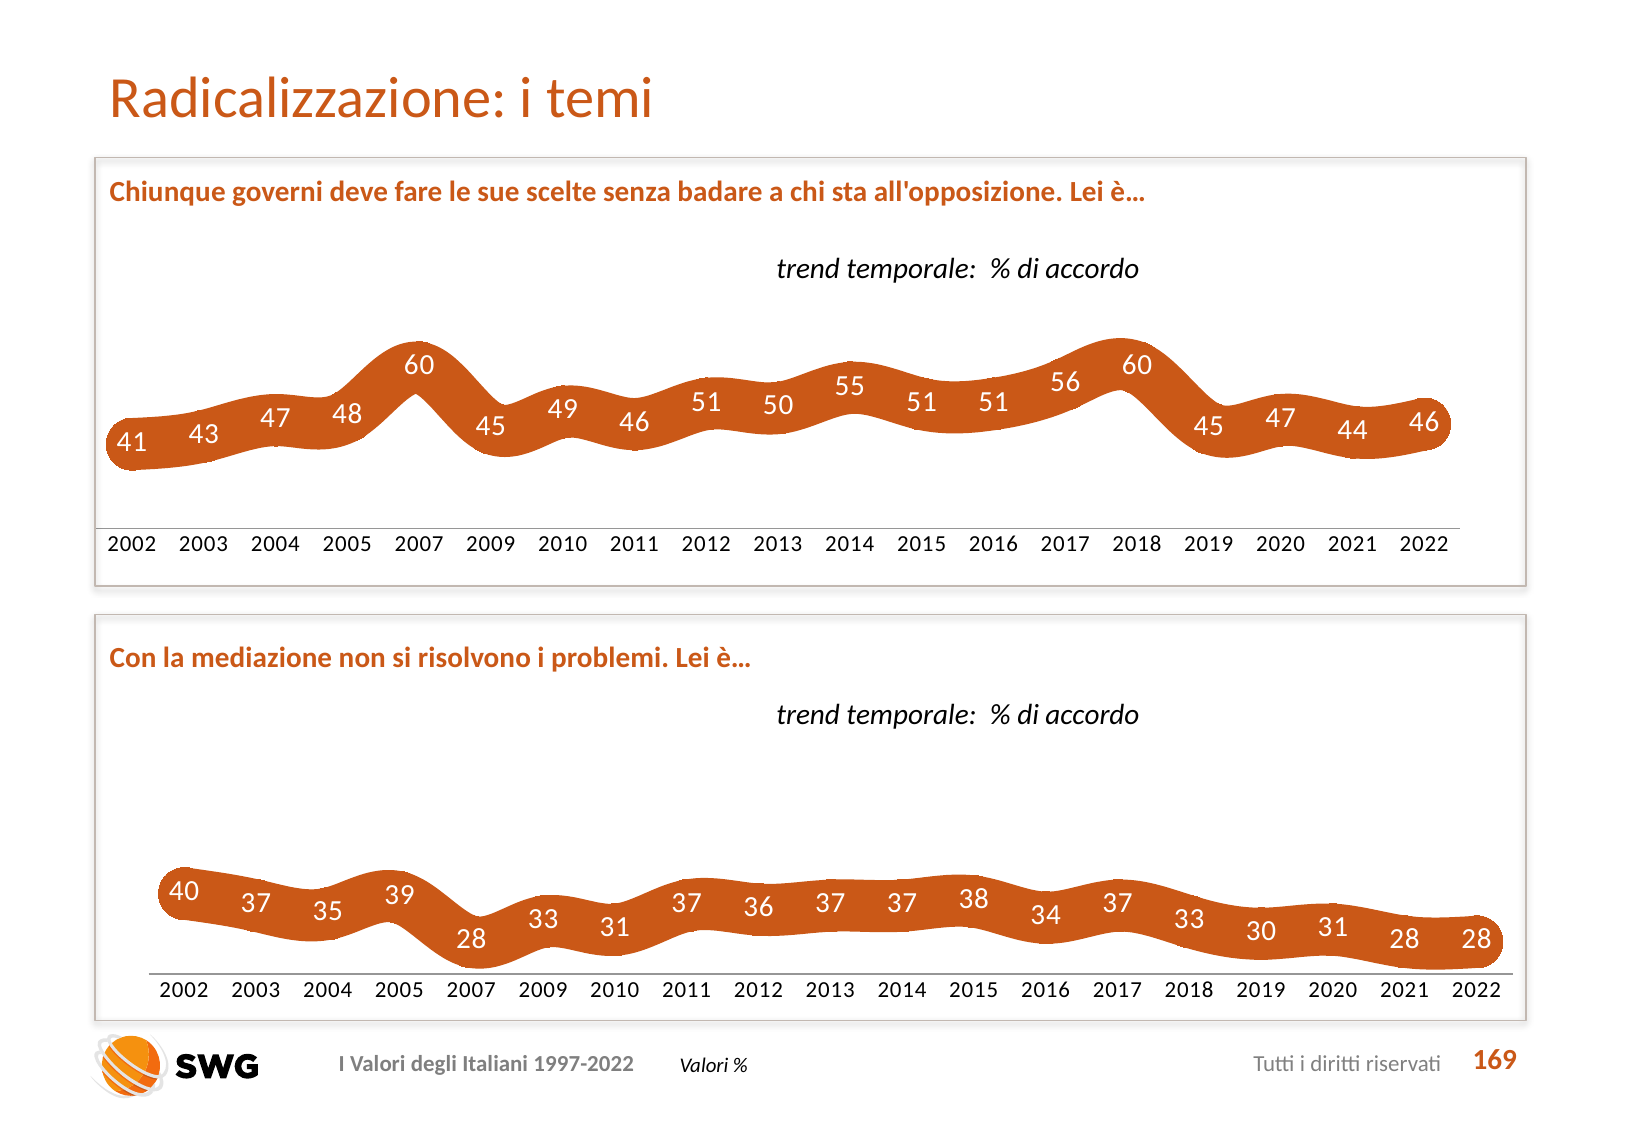

# Radicalizzazione: i temi

Chiunque governi deve fare le sue scelte senza badare a chi sta all'opposizione. Lei è…
trend temporale:  % di accordo

### Chart

| Category |  |
|---|---|
| 2002 | 41.0 |
| 2003 | 43.0 |
| 2004 | 47.0 |
| 2005 | 48.0 |
| 2007 | 60.0 |
| 2009 | 45.0 |
| 2010 | 49.0 |
| 2011 | 46.0 |
| 2012 | 51.0 |
| 2013 | 50.0 |
| 2014 | 55.0 |
| 2015 | 51.0 |
| 2016 | 51.0 |
| 2017 | 56.0 |
| 2018 | 60.0 |
| 2019 | 45.0 |
| 2020 | 47.0 |
| 2021 | 44.0 |
| 2022 | 46.0 |

Con la mediazione non si risolvono i problemi. Lei è…
trend temporale:  % di accordo

### Chart

| Category |  |
|---|---|
| 2002 | 40.0 |
| 2003 | 37.0 |
| 2004 | 35.0 |
| 2005 | 39.0 |
| 2007 | 28.0 |
| 2009 | 33.0 |
| 2010 | 31.0 |
| 2011 | 37.0 |
| 2012 | 36.0 |
| 2013 | 37.0 |
| 2014 | 37.0 |
| 2015 | 38.0 |
| 2016 | 34.0 |
| 2017 | 37.0 |
| 2018 | 33.0 |
| 2019 | 30.0 |
| 2020 | 31.0 |
| 2021 | 28.0 |
| 2022 | 28.0 |
169
Valori %